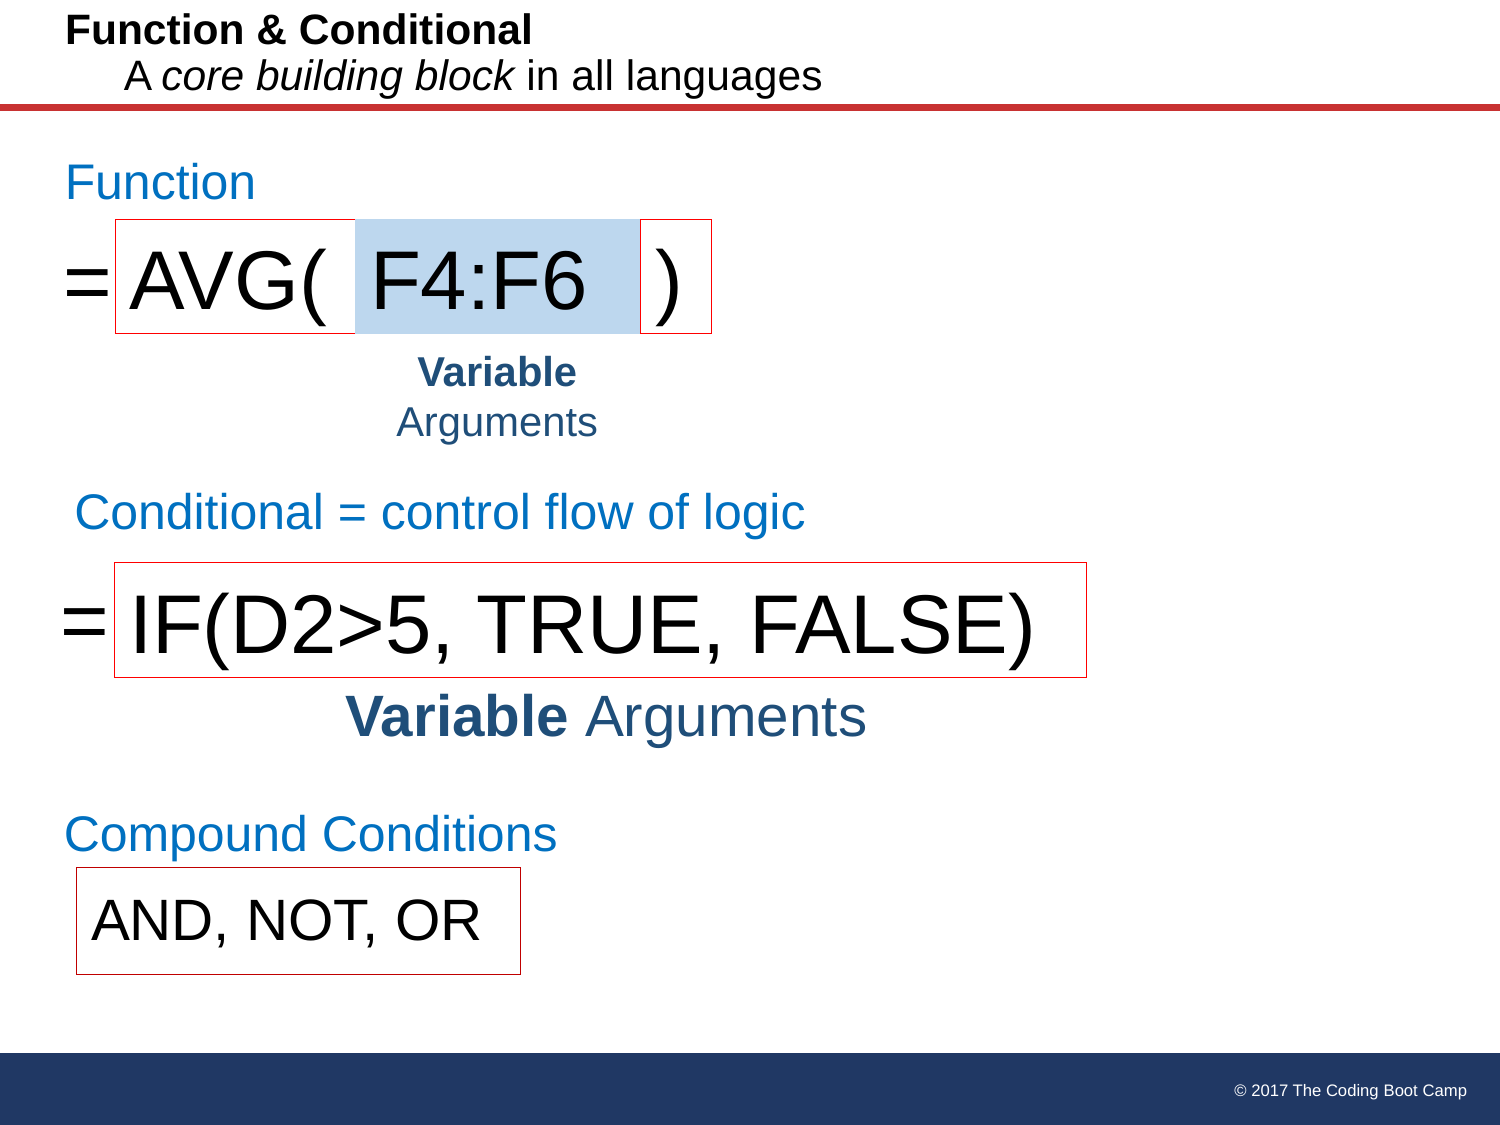

# Function & Conditional A core building block in all languages
Function
AVG(
F4:F6
)
=
Variable
Arguments
Conditional = control flow of logic
=
IF(D2>5, TRUE, FALSE)
Variable Arguments
Compound Conditions
AND, NOT, OR